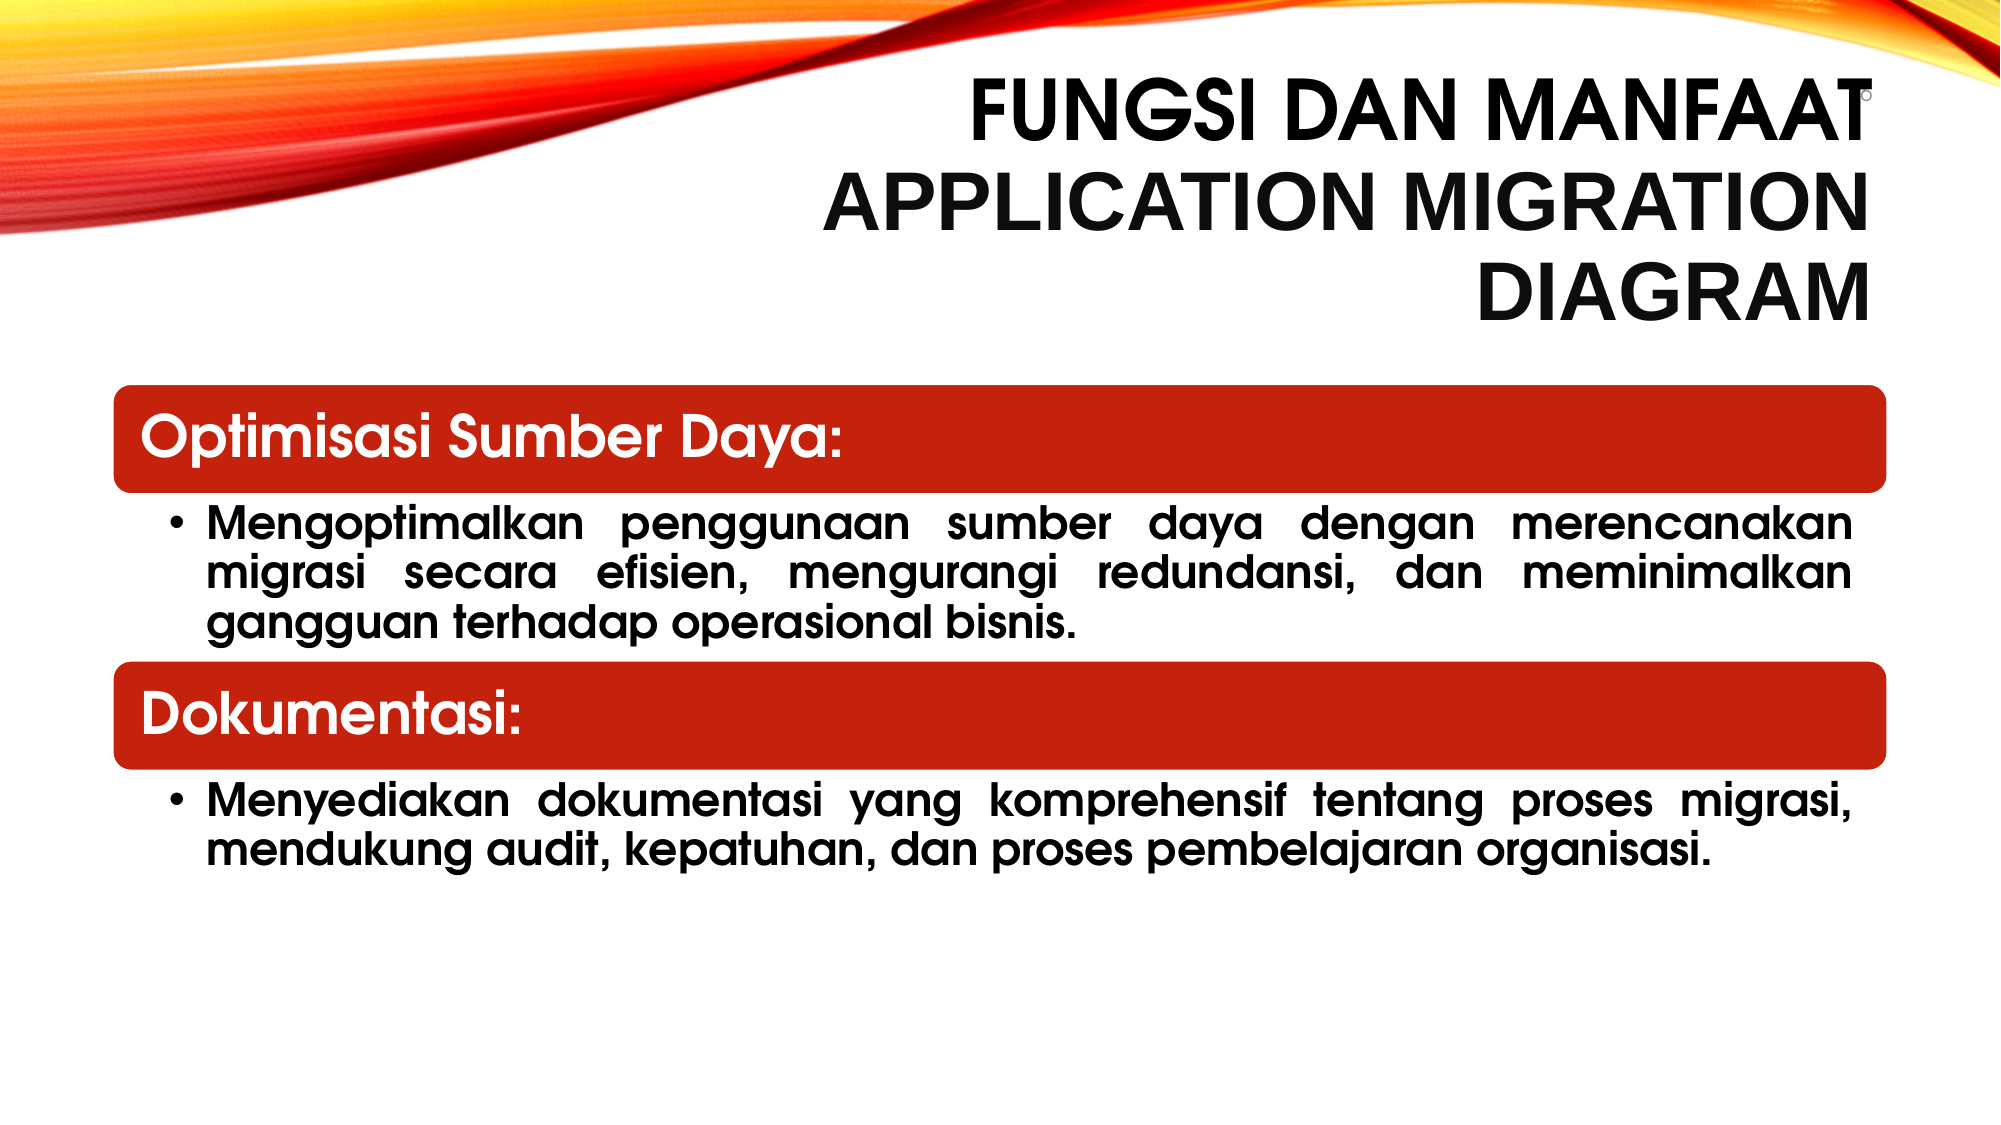

26
# Fungsi dan Manfaat Application Migration Diagram
Optimisasi Sumber Daya:
Mengoptimalkan penggunaan sumber daya dengan merencanakan migrasi secara efisien, mengurangi redundansi, dan meminimalkan gangguan terhadap operasional bisnis.
Dokumentasi:
Menyediakan dokumentasi yang komprehensif tentang proses migrasi, mendukung audit, kepatuhan, dan proses pembelajaran organisasi.